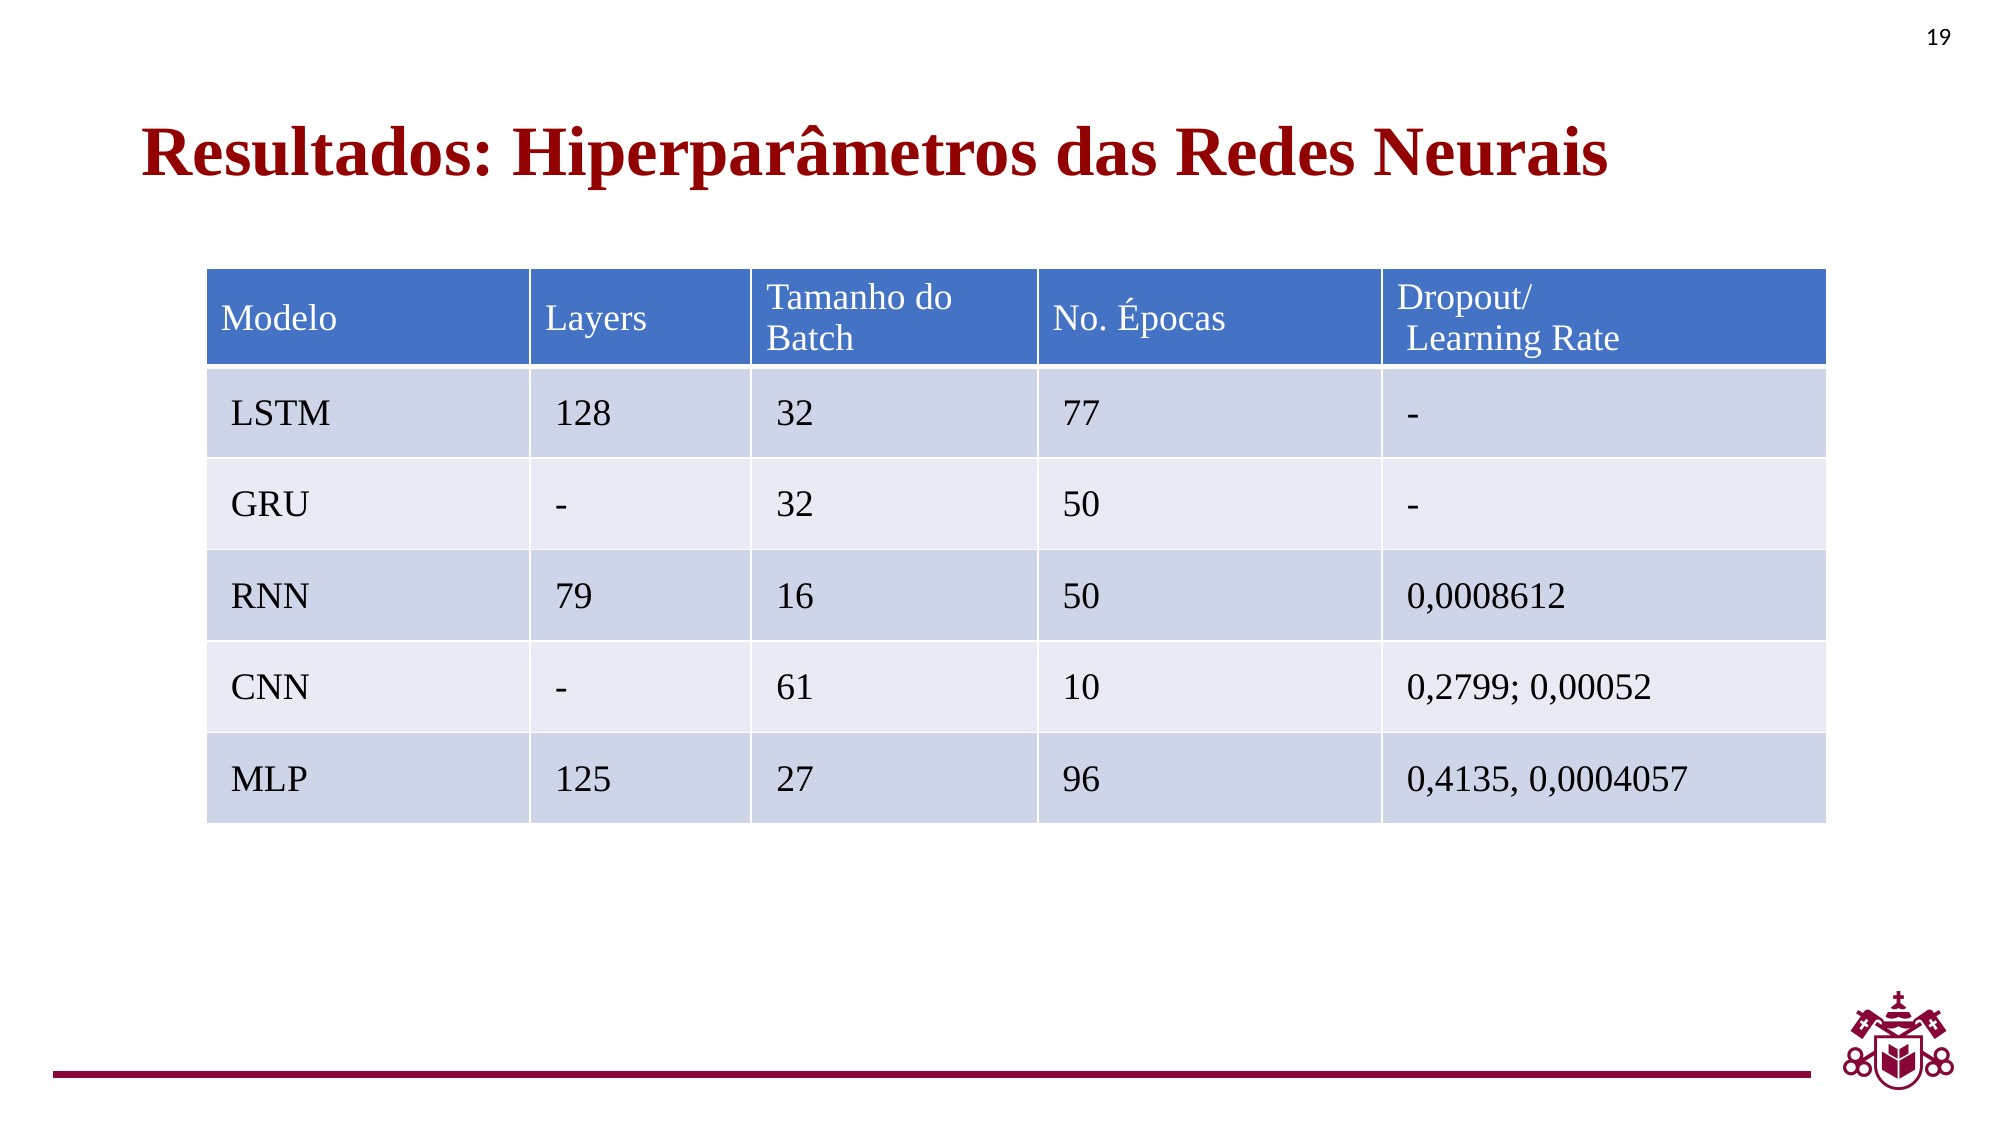

19
Resultados: Hiperparâmetros das Redes Neurais
| Modelo | Layers | Tamanho do Batch | No. Épocas | Dropout/ Learning Rate |
| --- | --- | --- | --- | --- |
| LSTM | 128 | 32 | 77 | - |
| GRU | - | 32 | 50 | - |
| RNN | 79 | 16 | 50 | 0,0008612 |
| CNN | - | 61 | 10 | 0,2799; 0,00052 |
| MLP | 125 | 27 | 96 | 0,4135, 0,0004057 |